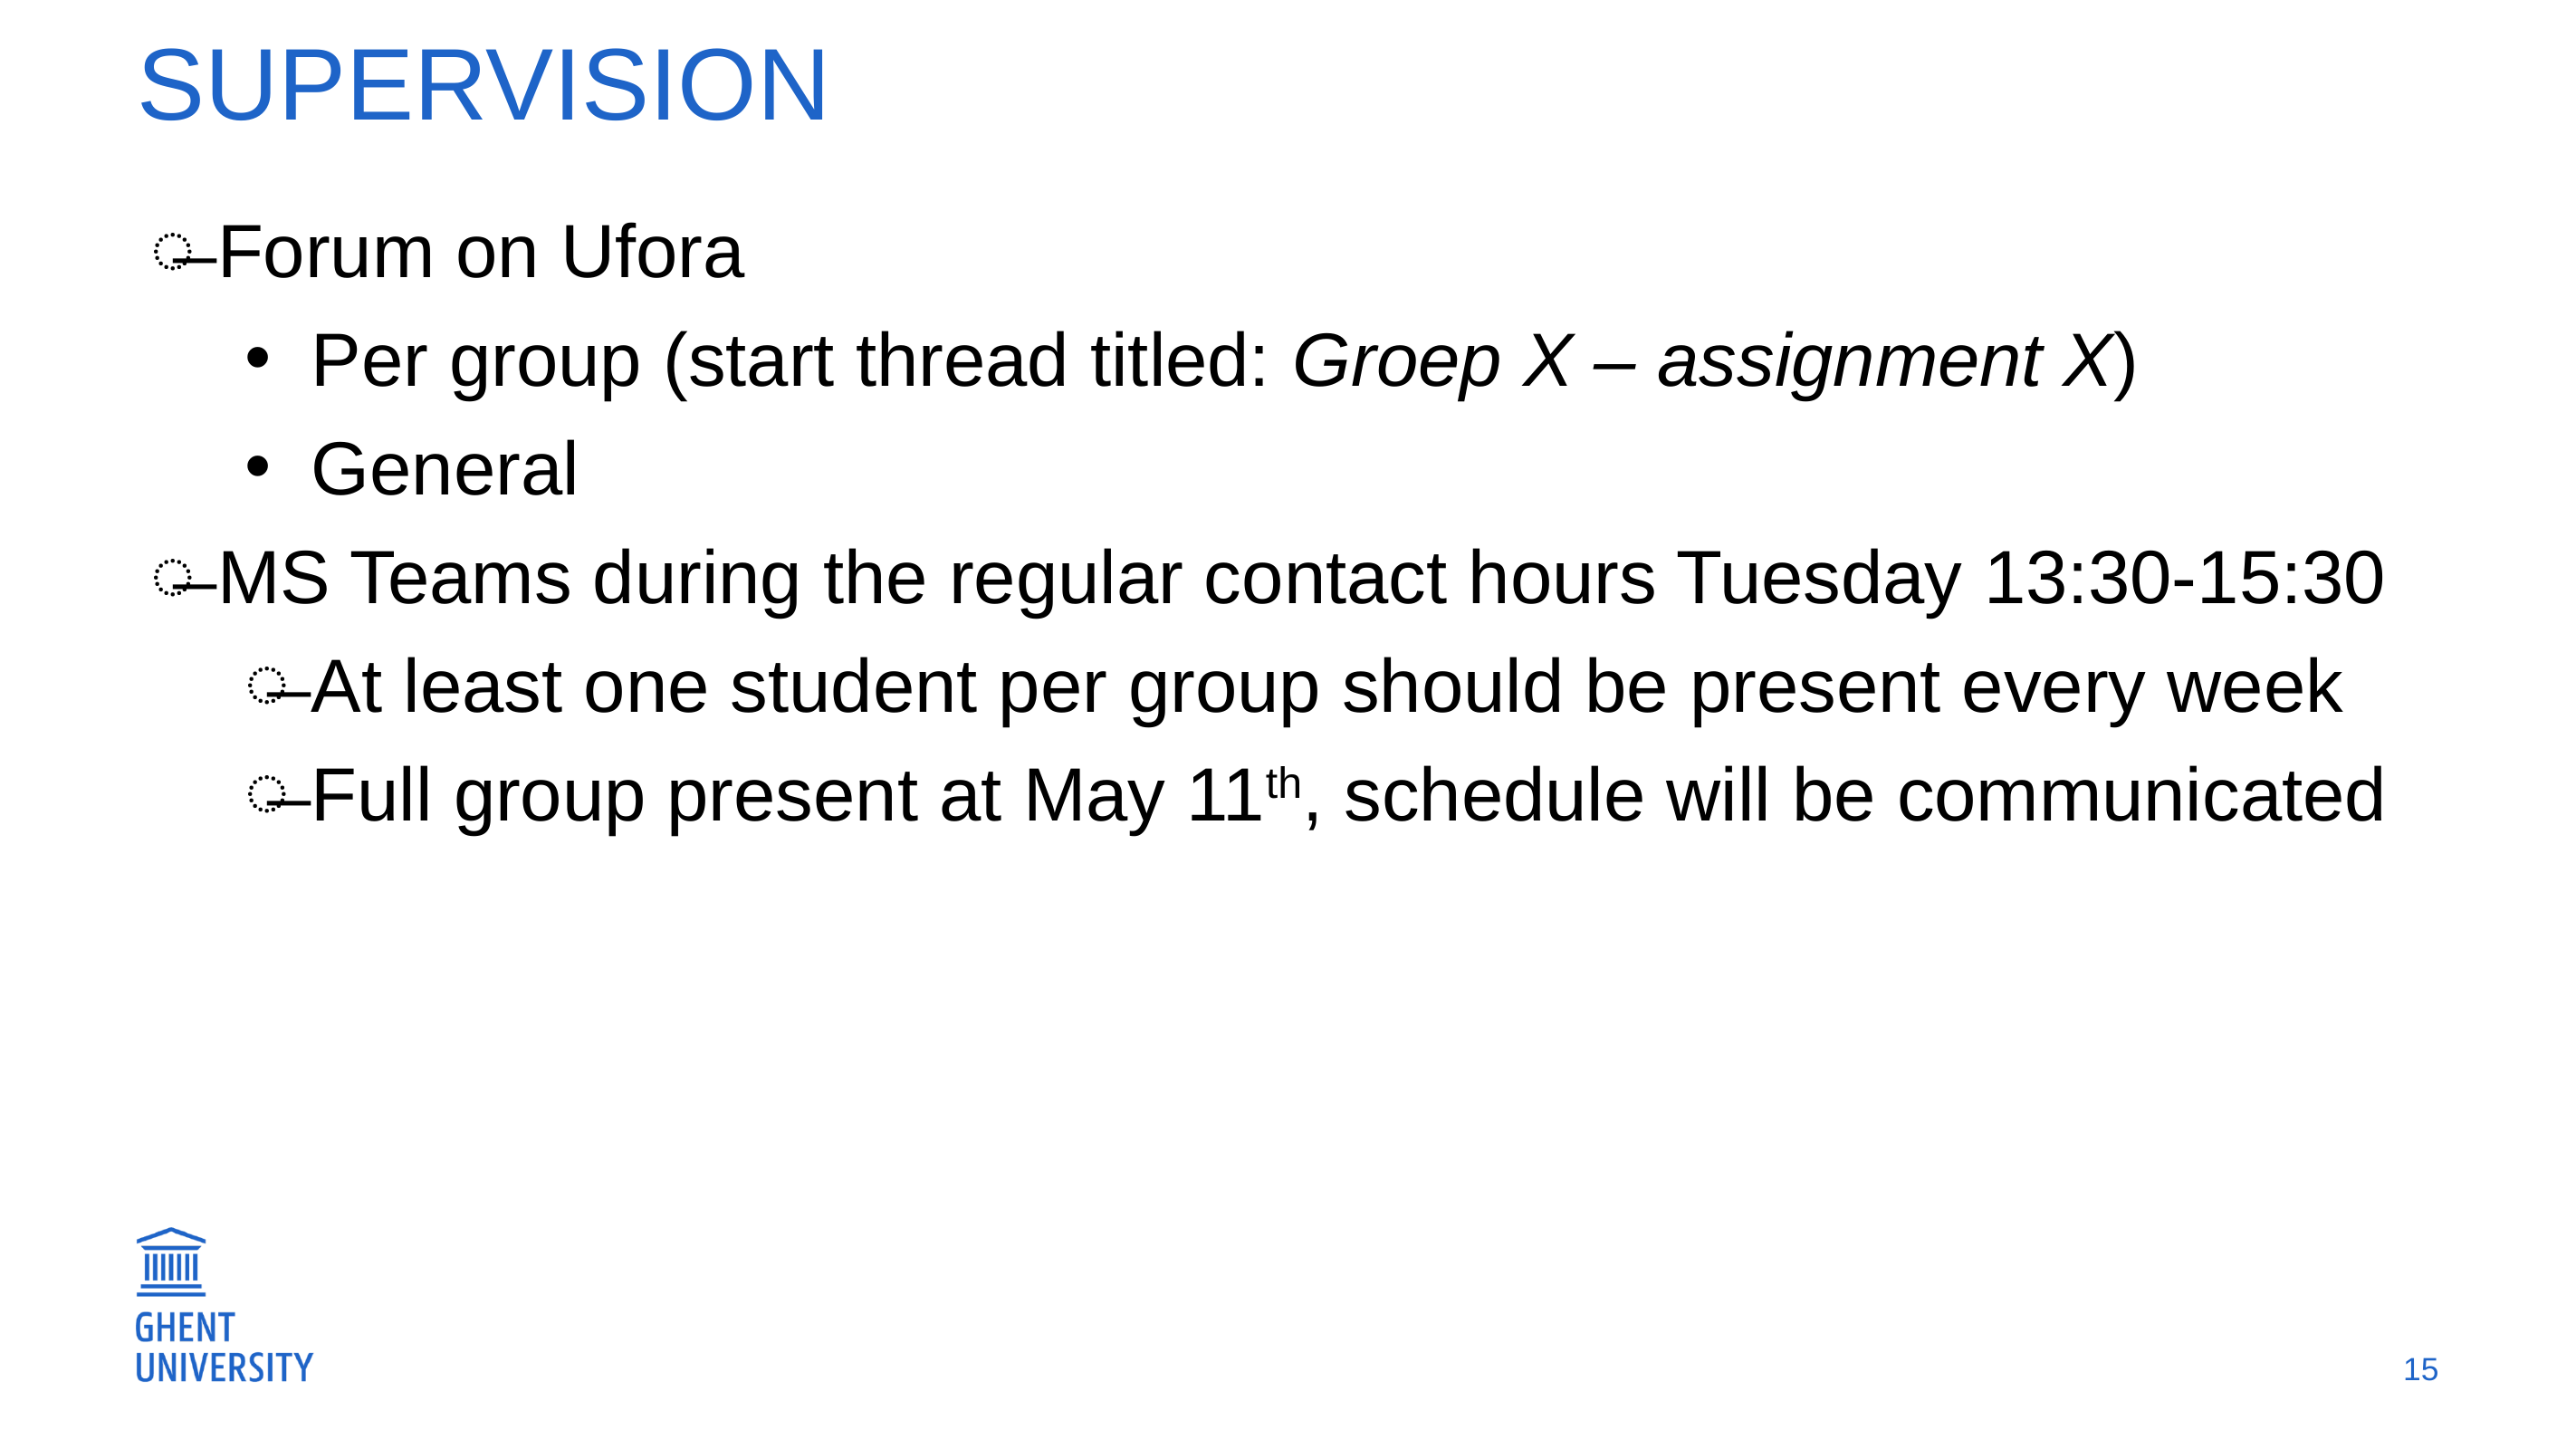

# Supervision
Forum on Ufora
Per group (start thread titled: Groep X – assignment X)
General
MS Teams during the regular contact hours Tuesday 13:30-15:30
At least one student per group should be present every week
Full group present at May 11th, schedule will be communicated

15